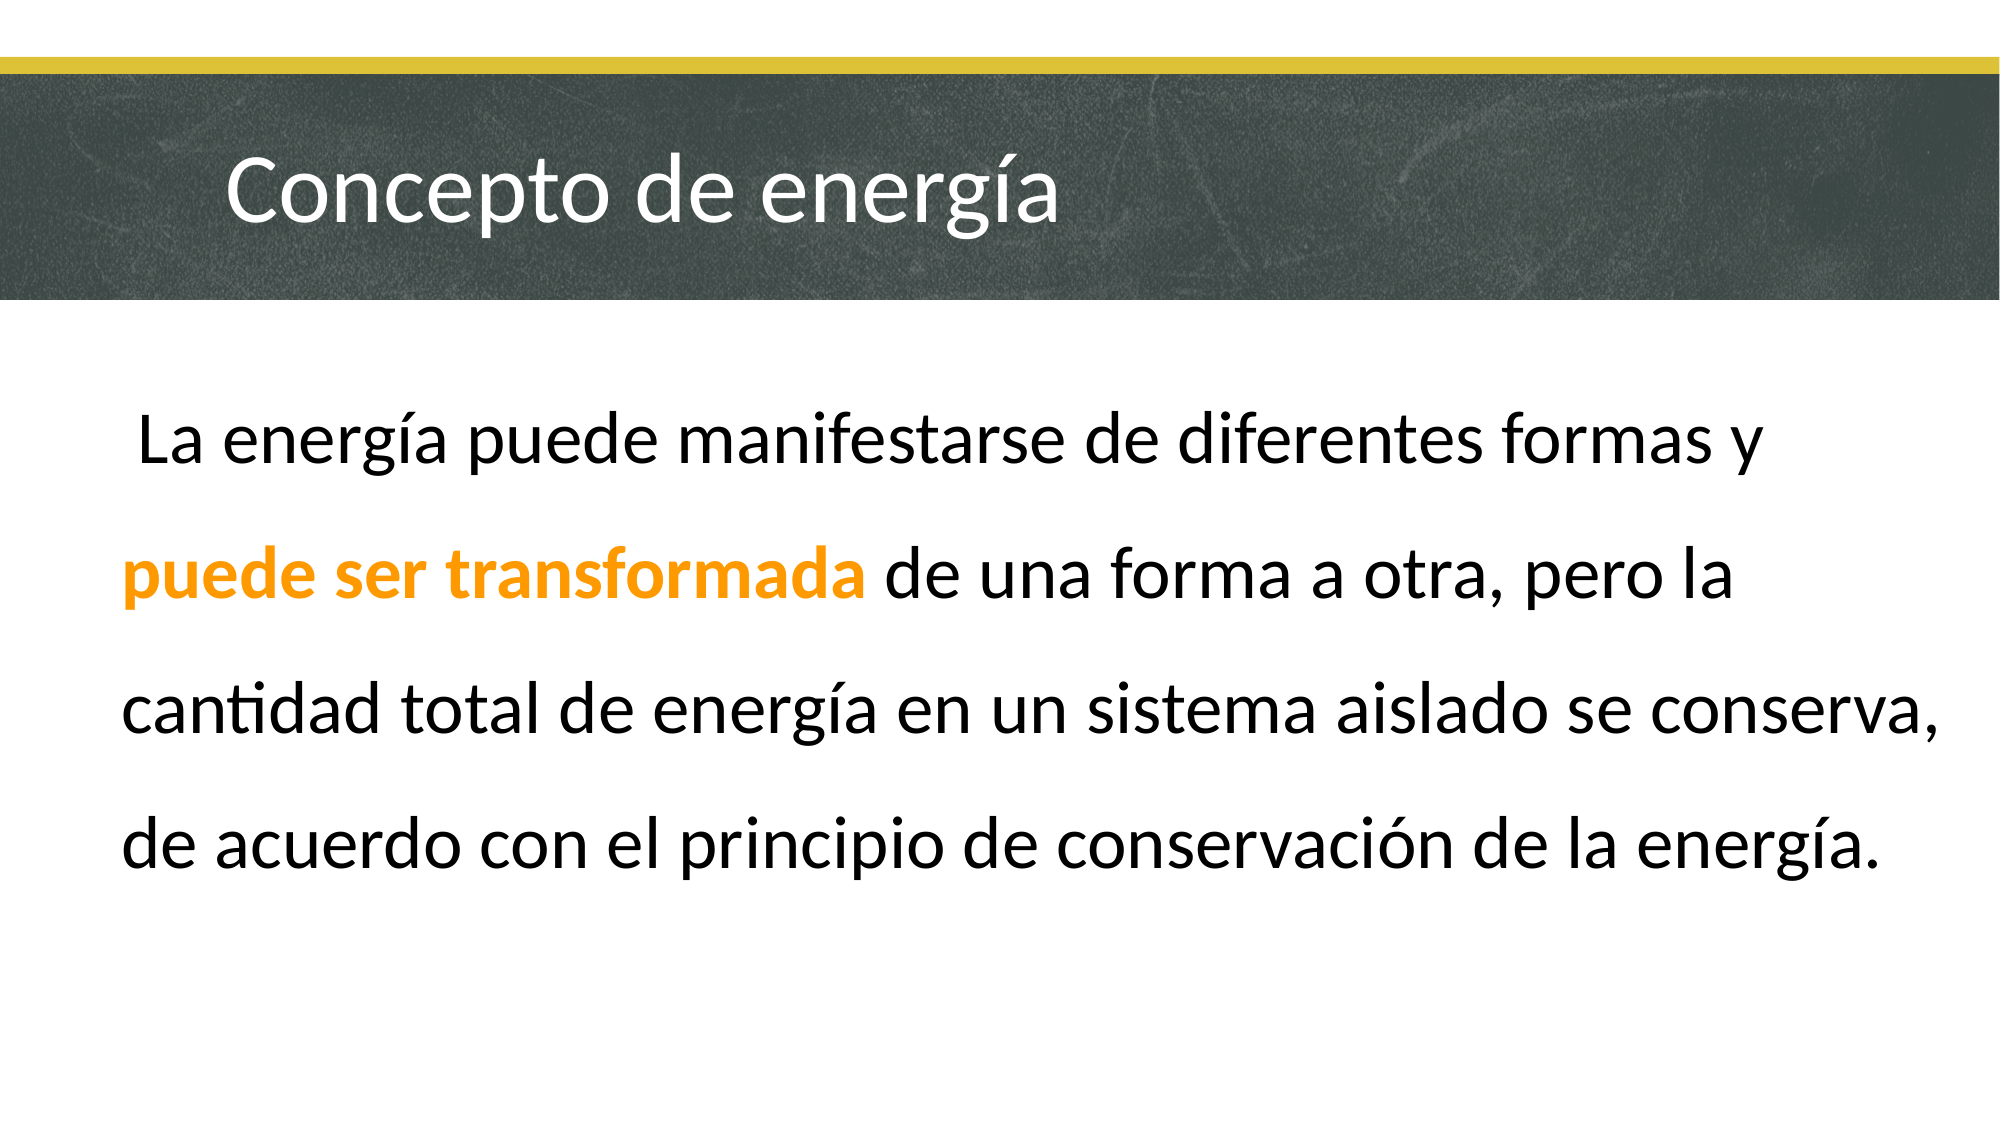

# Concepto de energía
 La energía puede manifestarse de diferentes formas y puede ser transformada de una forma a otra, pero la cantidad total de energía en un sistema aislado se conserva, de acuerdo con el principio de conservación de la energía.